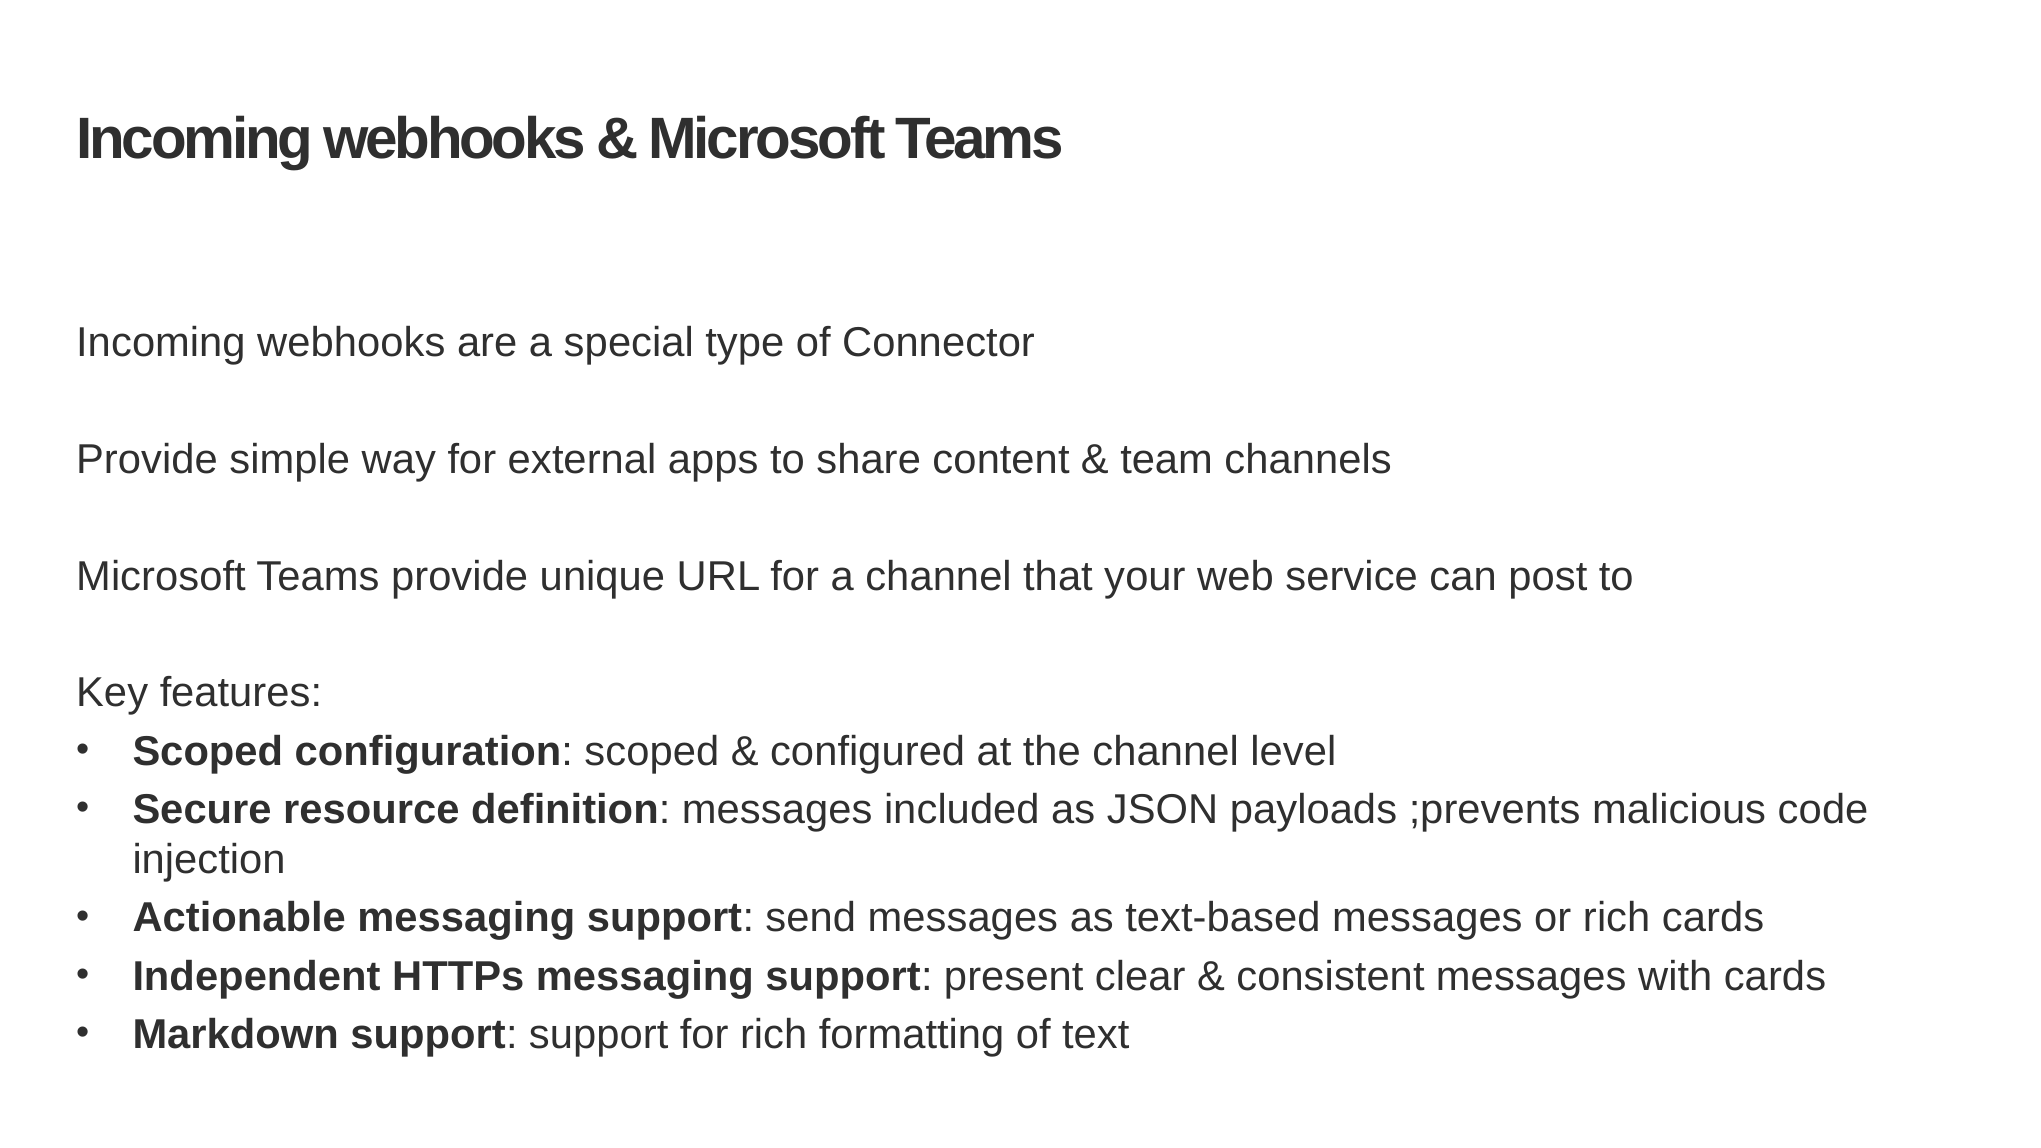

# Incoming webhooks & Microsoft Teams
Incoming webhooks are a special type of Connector

Provide simple way for external apps to share content & team channels

Microsoft Teams provide unique URL for a channel that your web service can post to

Key features:
Scoped configuration: scoped & configured at the channel level
Secure resource definition: messages included as JSON payloads ;prevents malicious code injection
Actionable messaging support: send messages as text-based messages or rich cards
Independent HTTPs messaging support: present clear & consistent messages with cards
Markdown support: support for rich formatting of text